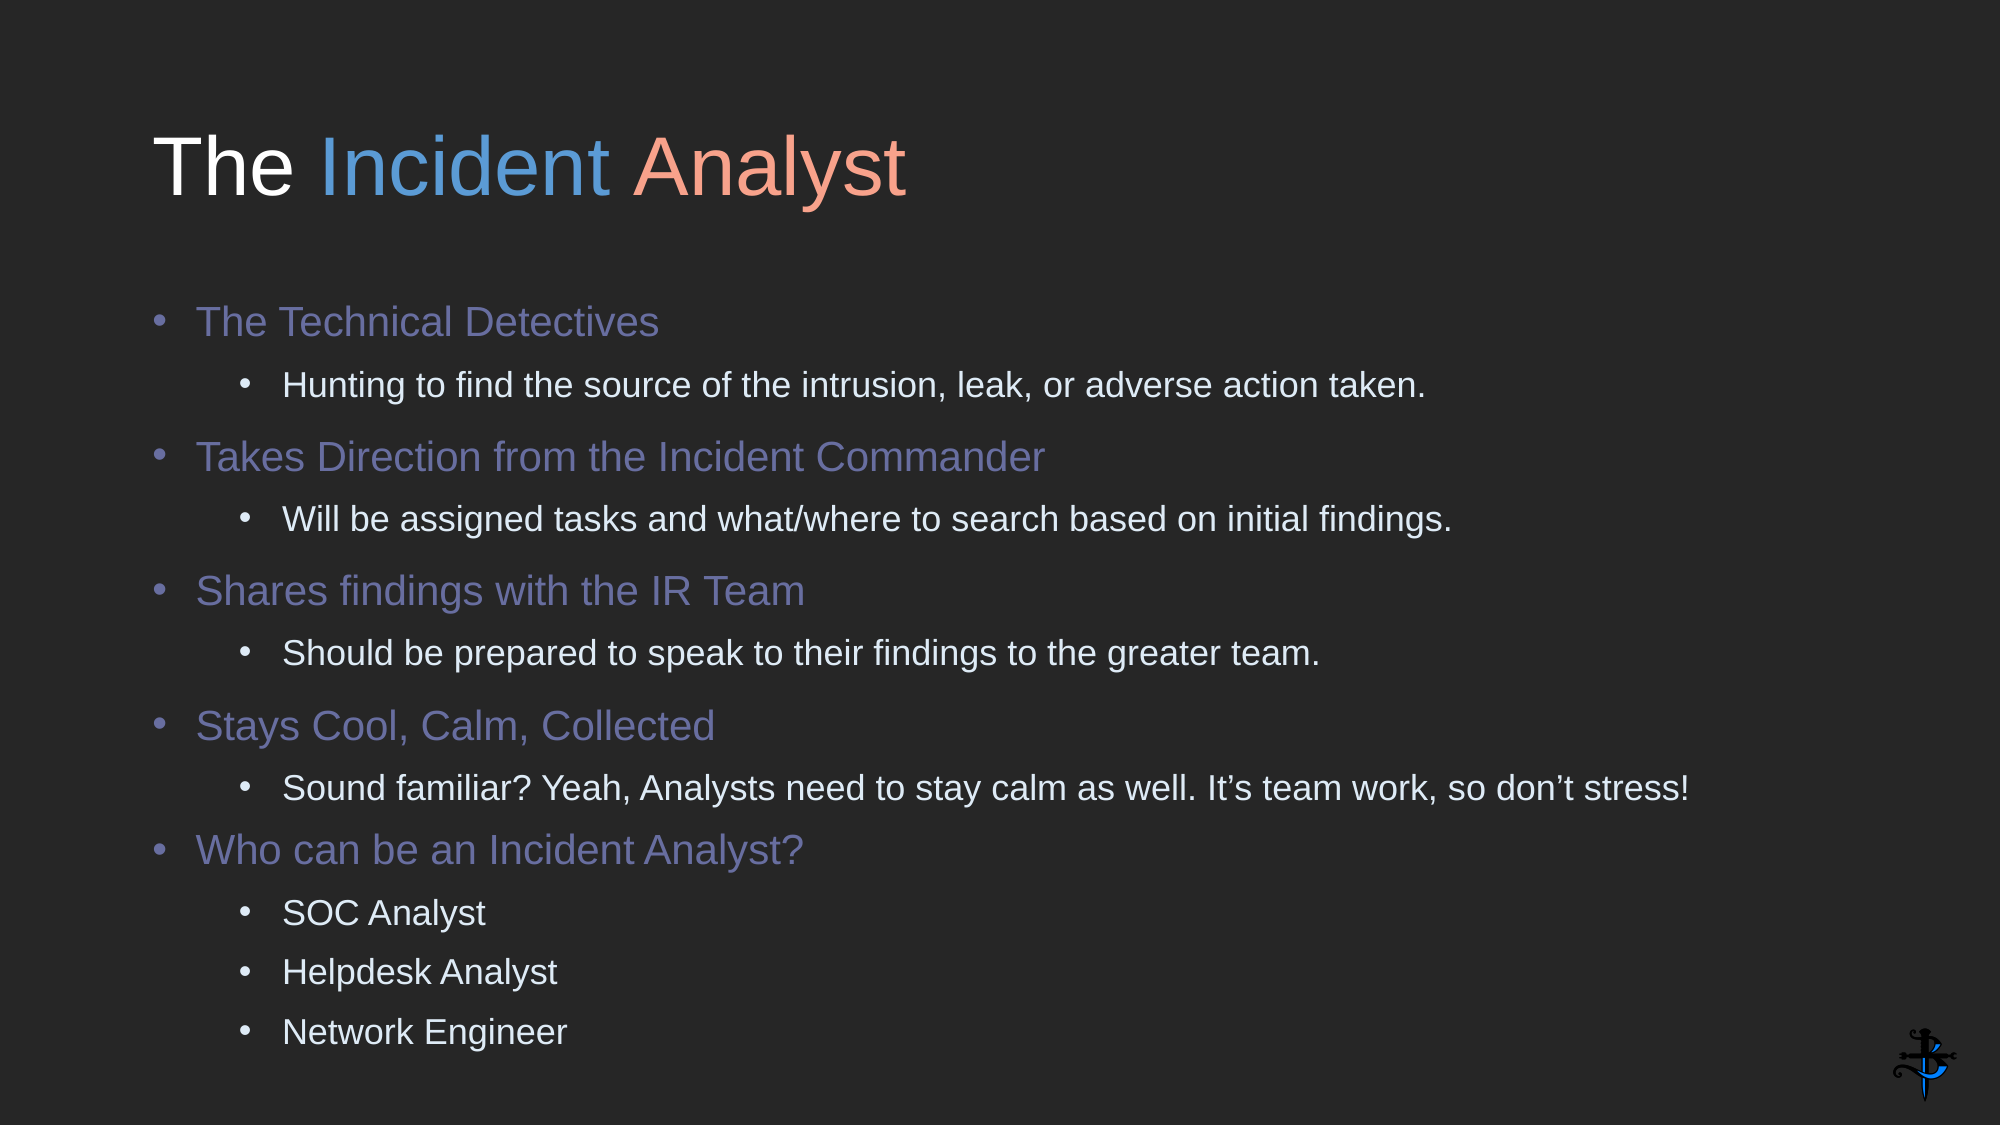

# The Incident Analyst
The Technical Detectives
Hunting to find the source of the intrusion, leak, or adverse action taken.
Takes Direction from the Incident Commander
Will be assigned tasks and what/where to search based on initial findings.
Shares findings with the IR Team
Should be prepared to speak to their findings to the greater team.
Stays Cool, Calm, Collected
Sound familiar? Yeah, Analysts need to stay calm as well. It’s team work, so don’t stress!
Who can be an Incident Analyst?
SOC Analyst
Helpdesk Analyst
Network Engineer